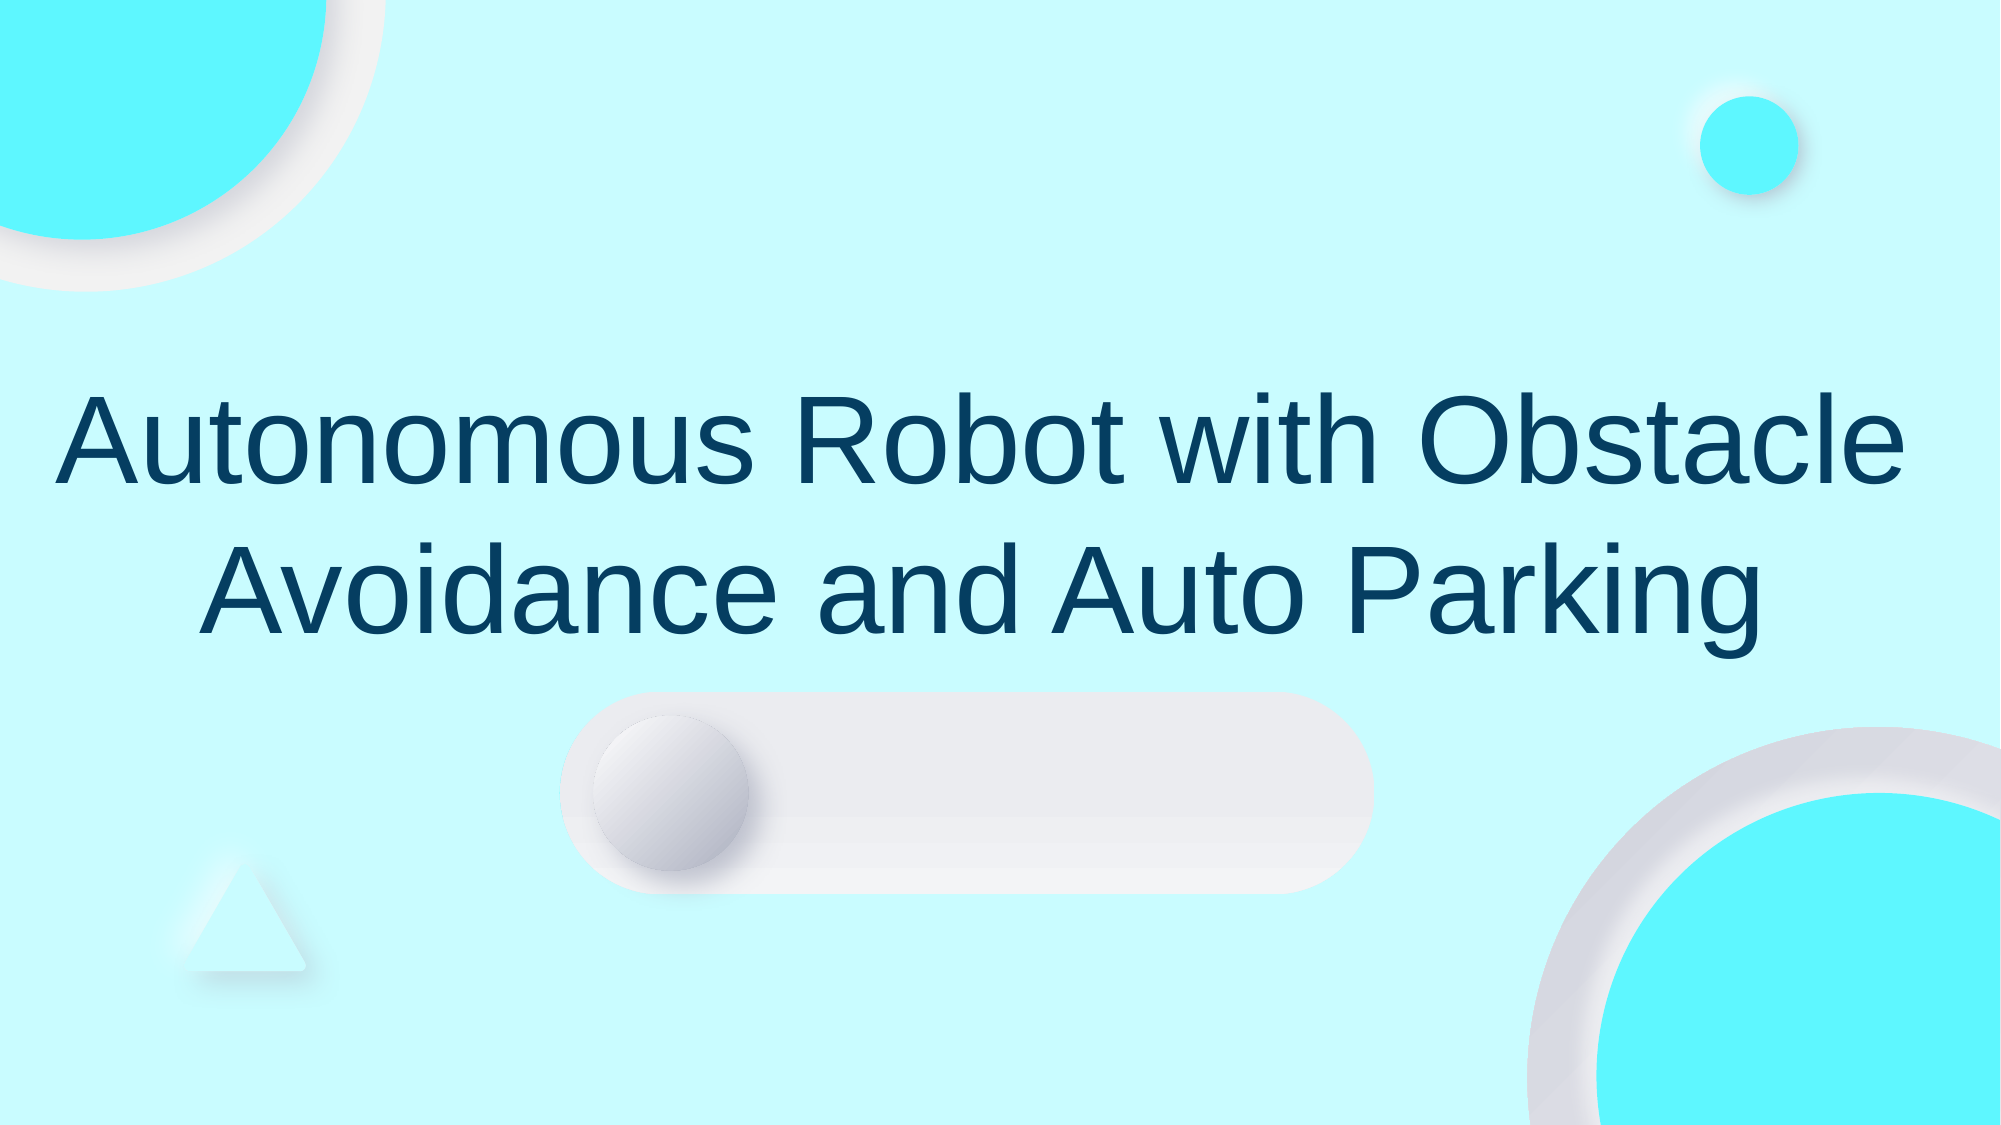

Autonomous Robot with Obstacle Avoidance and Auto Parking